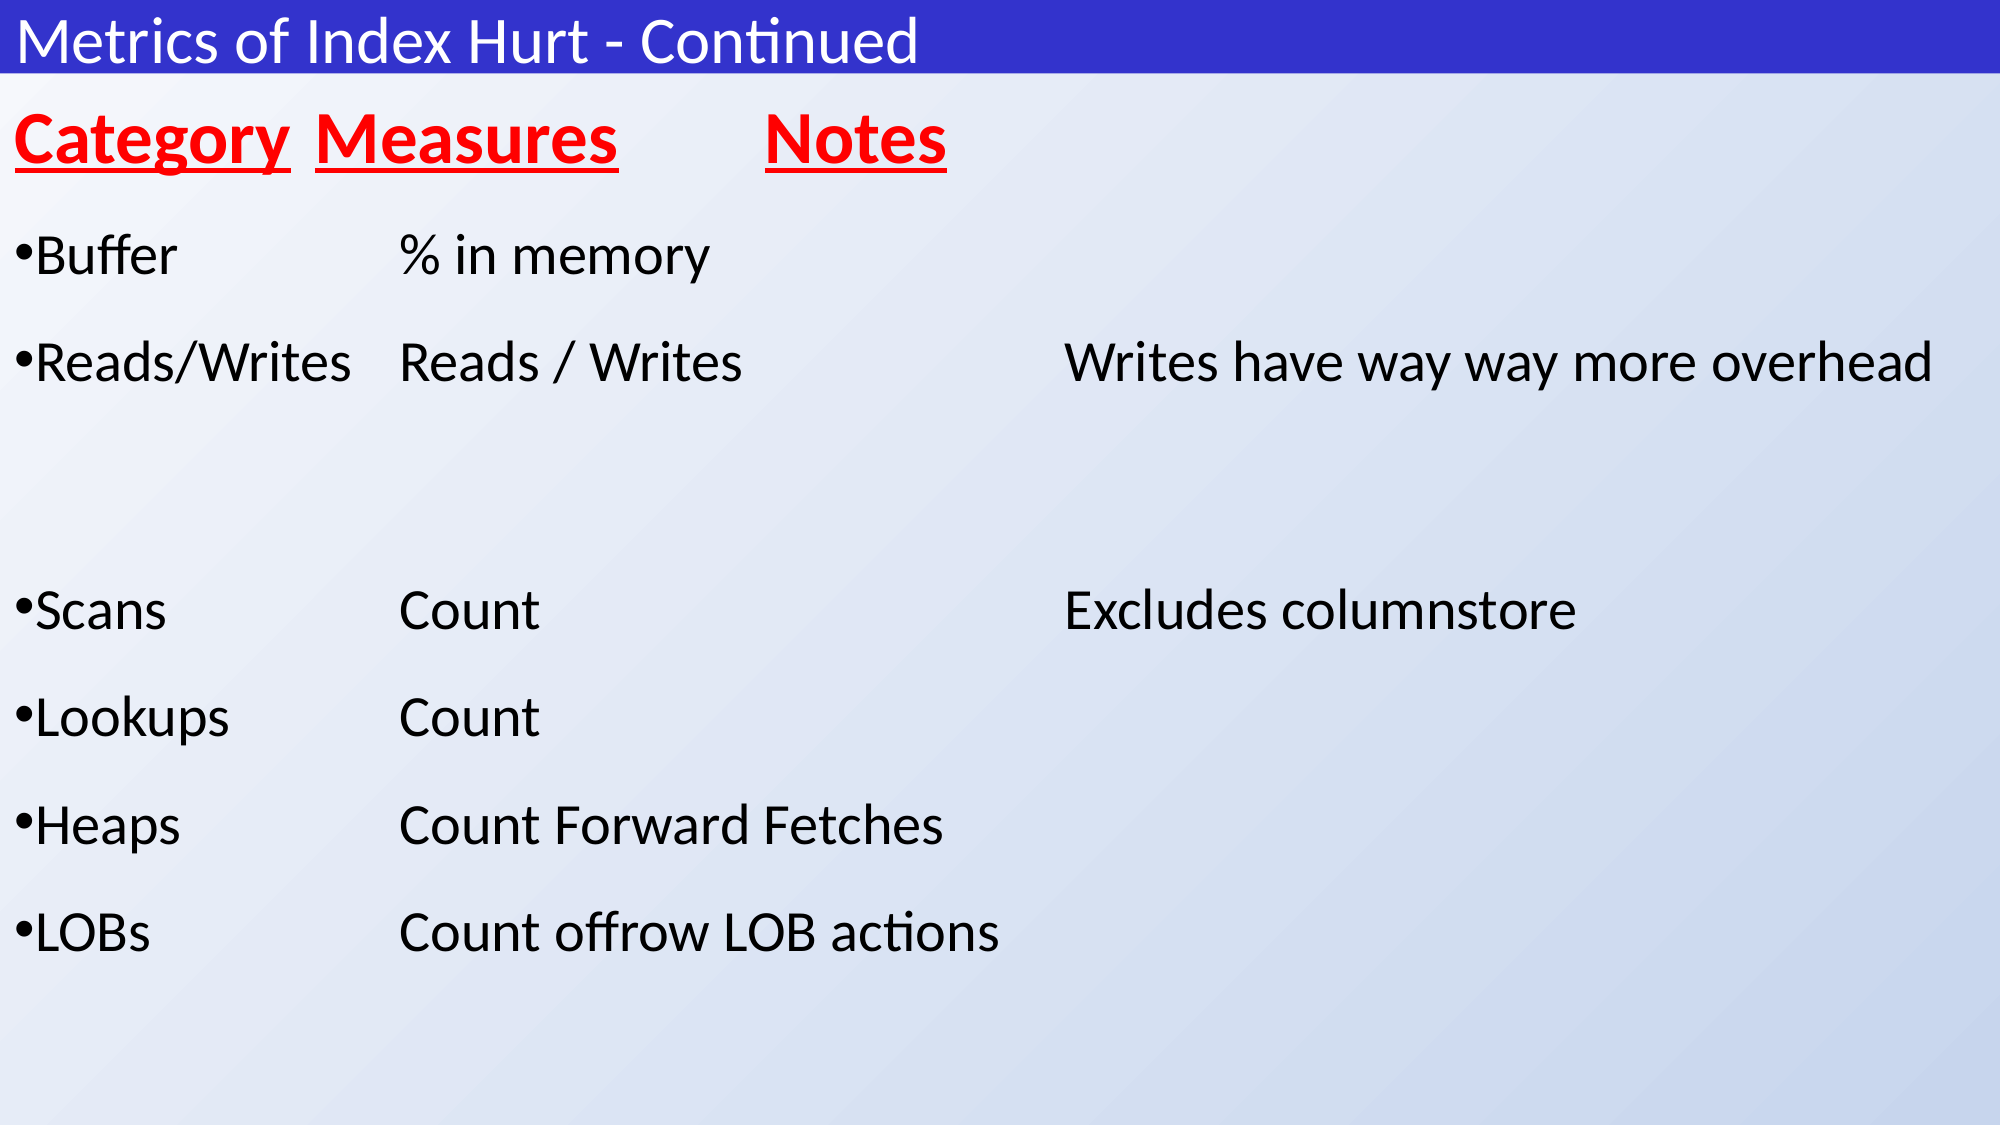

# Metrics of Index Hurt - Continued
Category 	Measures	Notes
Buffer	% in memory
Reads/Writes	Reads / Writes	Writes have way way more overhead
Scans	Count	Excludes columnstore
Lookups	Count
Heaps	Count Forward Fetches
LOBs	Count offrow LOB actions